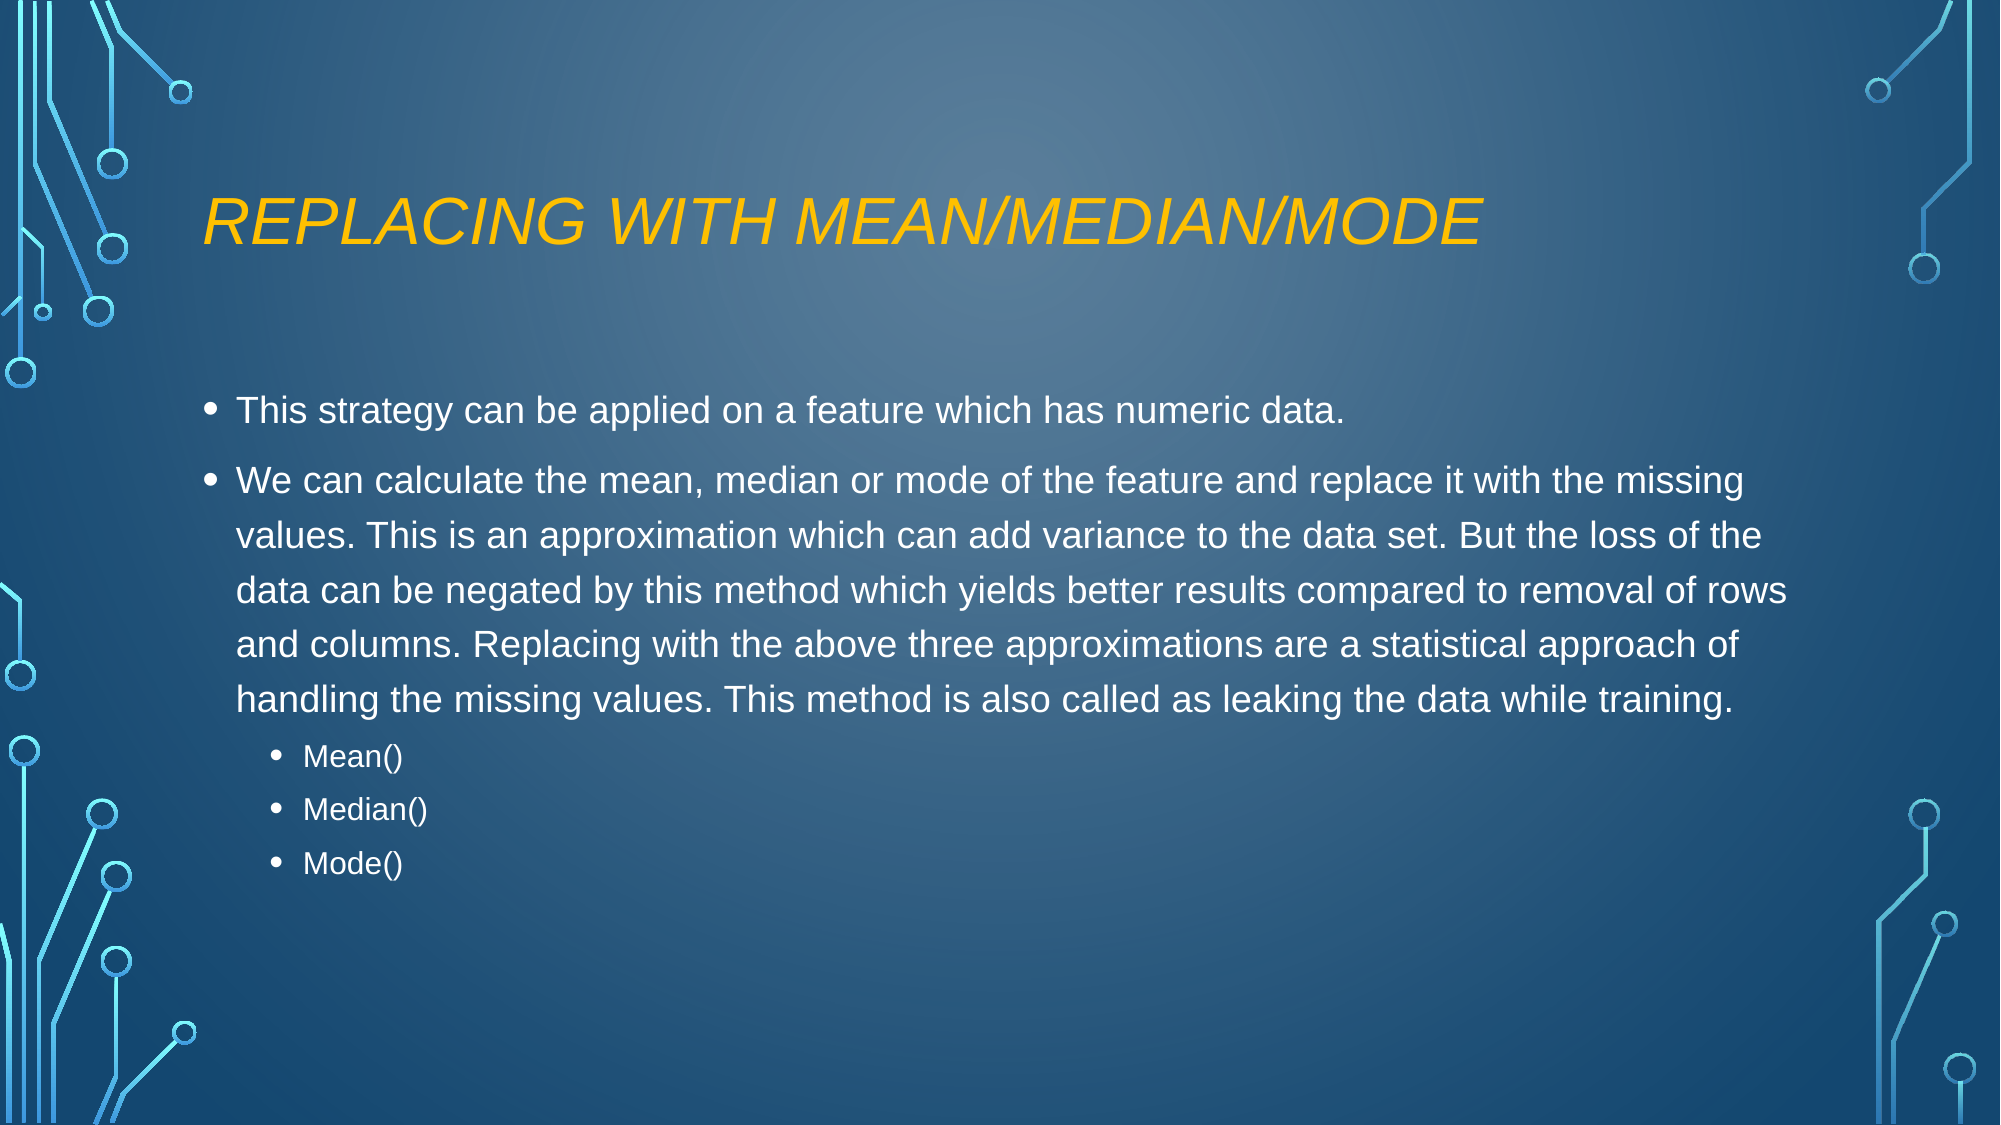

# Replacing With Mean/Median/Mode
This strategy can be applied on a feature which has numeric data.
We can calculate the mean, median or mode of the feature and replace it with the missing values. This is an approximation which can add variance to the data set. But the loss of the data can be negated by this method which yields better results compared to removal of rows and columns. Replacing with the above three approximations are a statistical approach of handling the missing values. This method is also called as leaking the data while training.
Mean()
Median()
Mode()